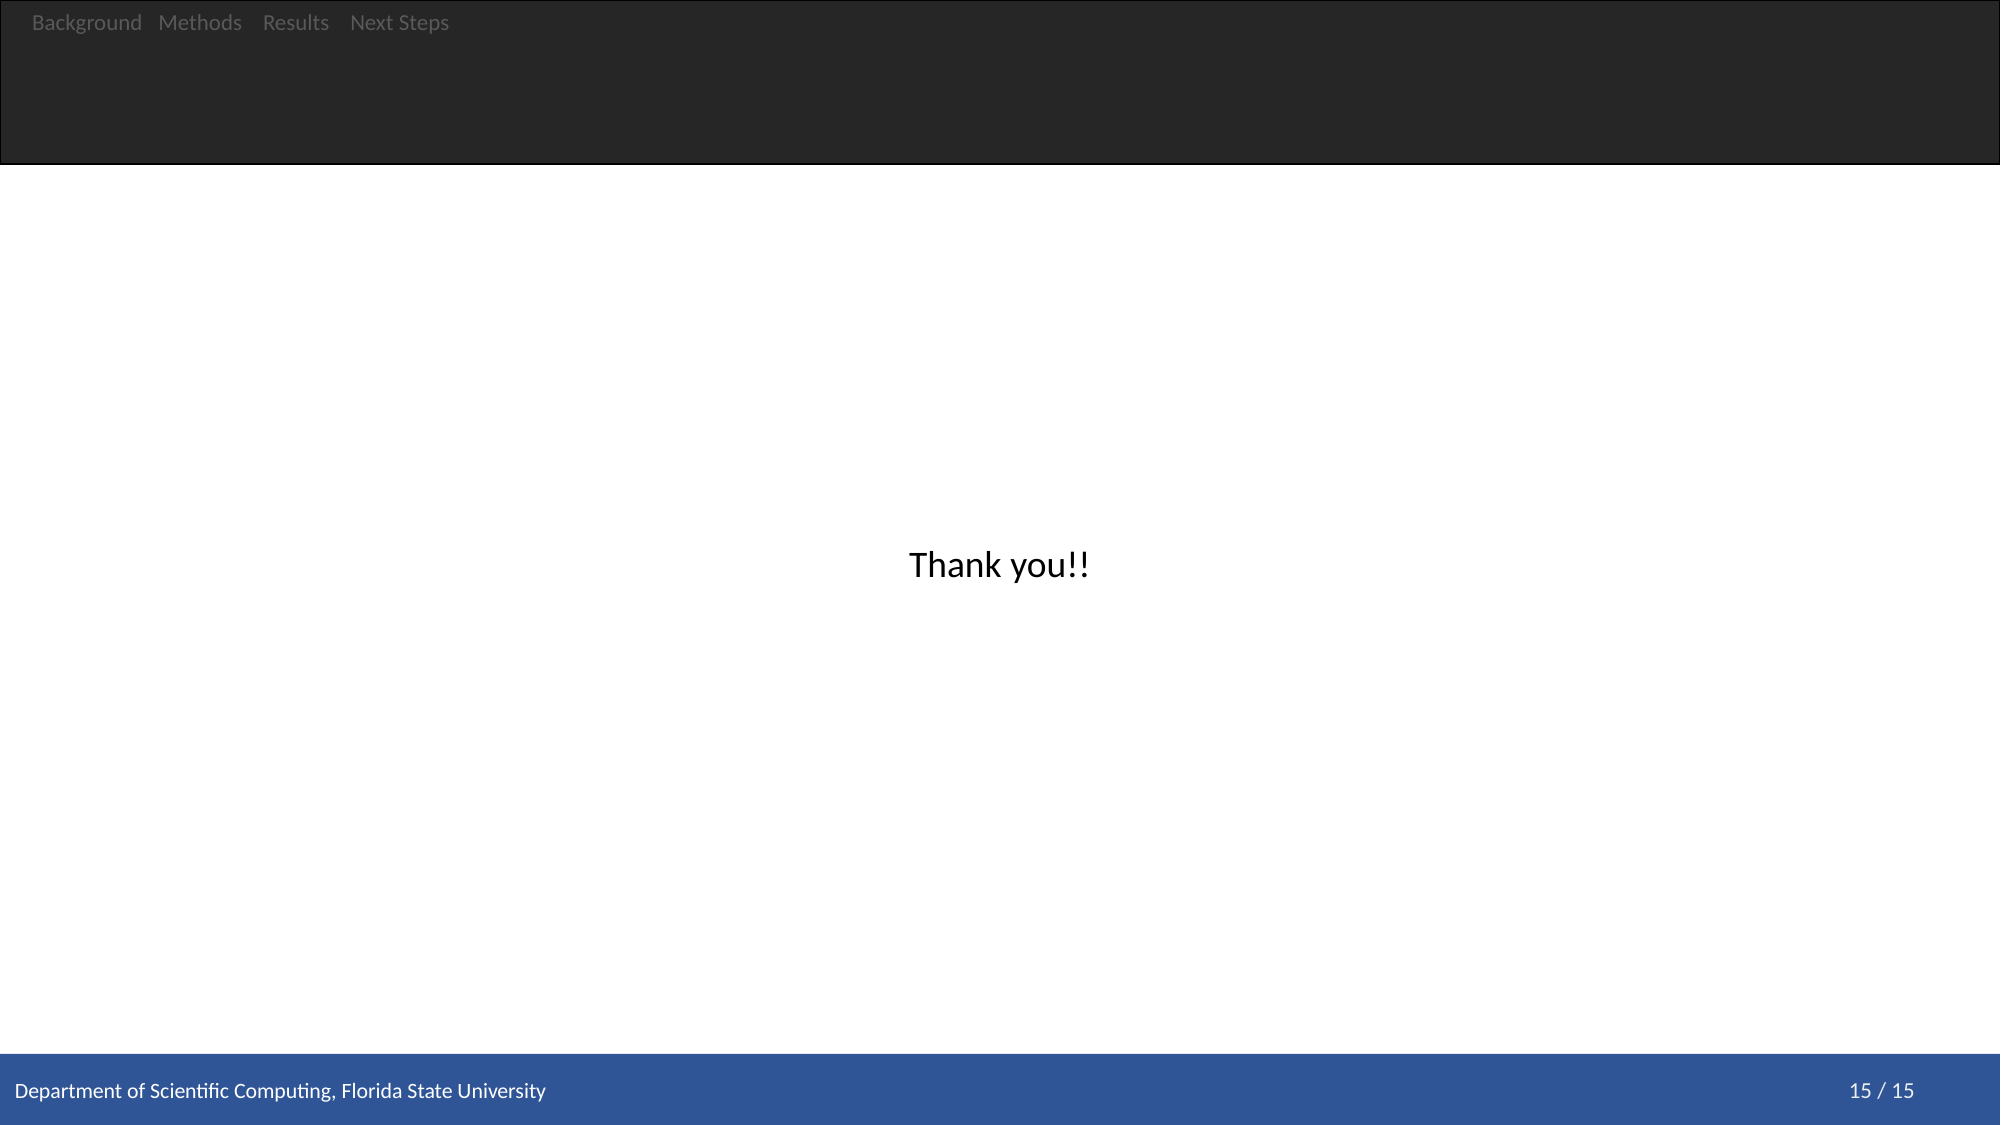

Background   Methods    Results    Next Steps
Thank you!!
Department of Scientific Computing, Florida State University
15 / 15